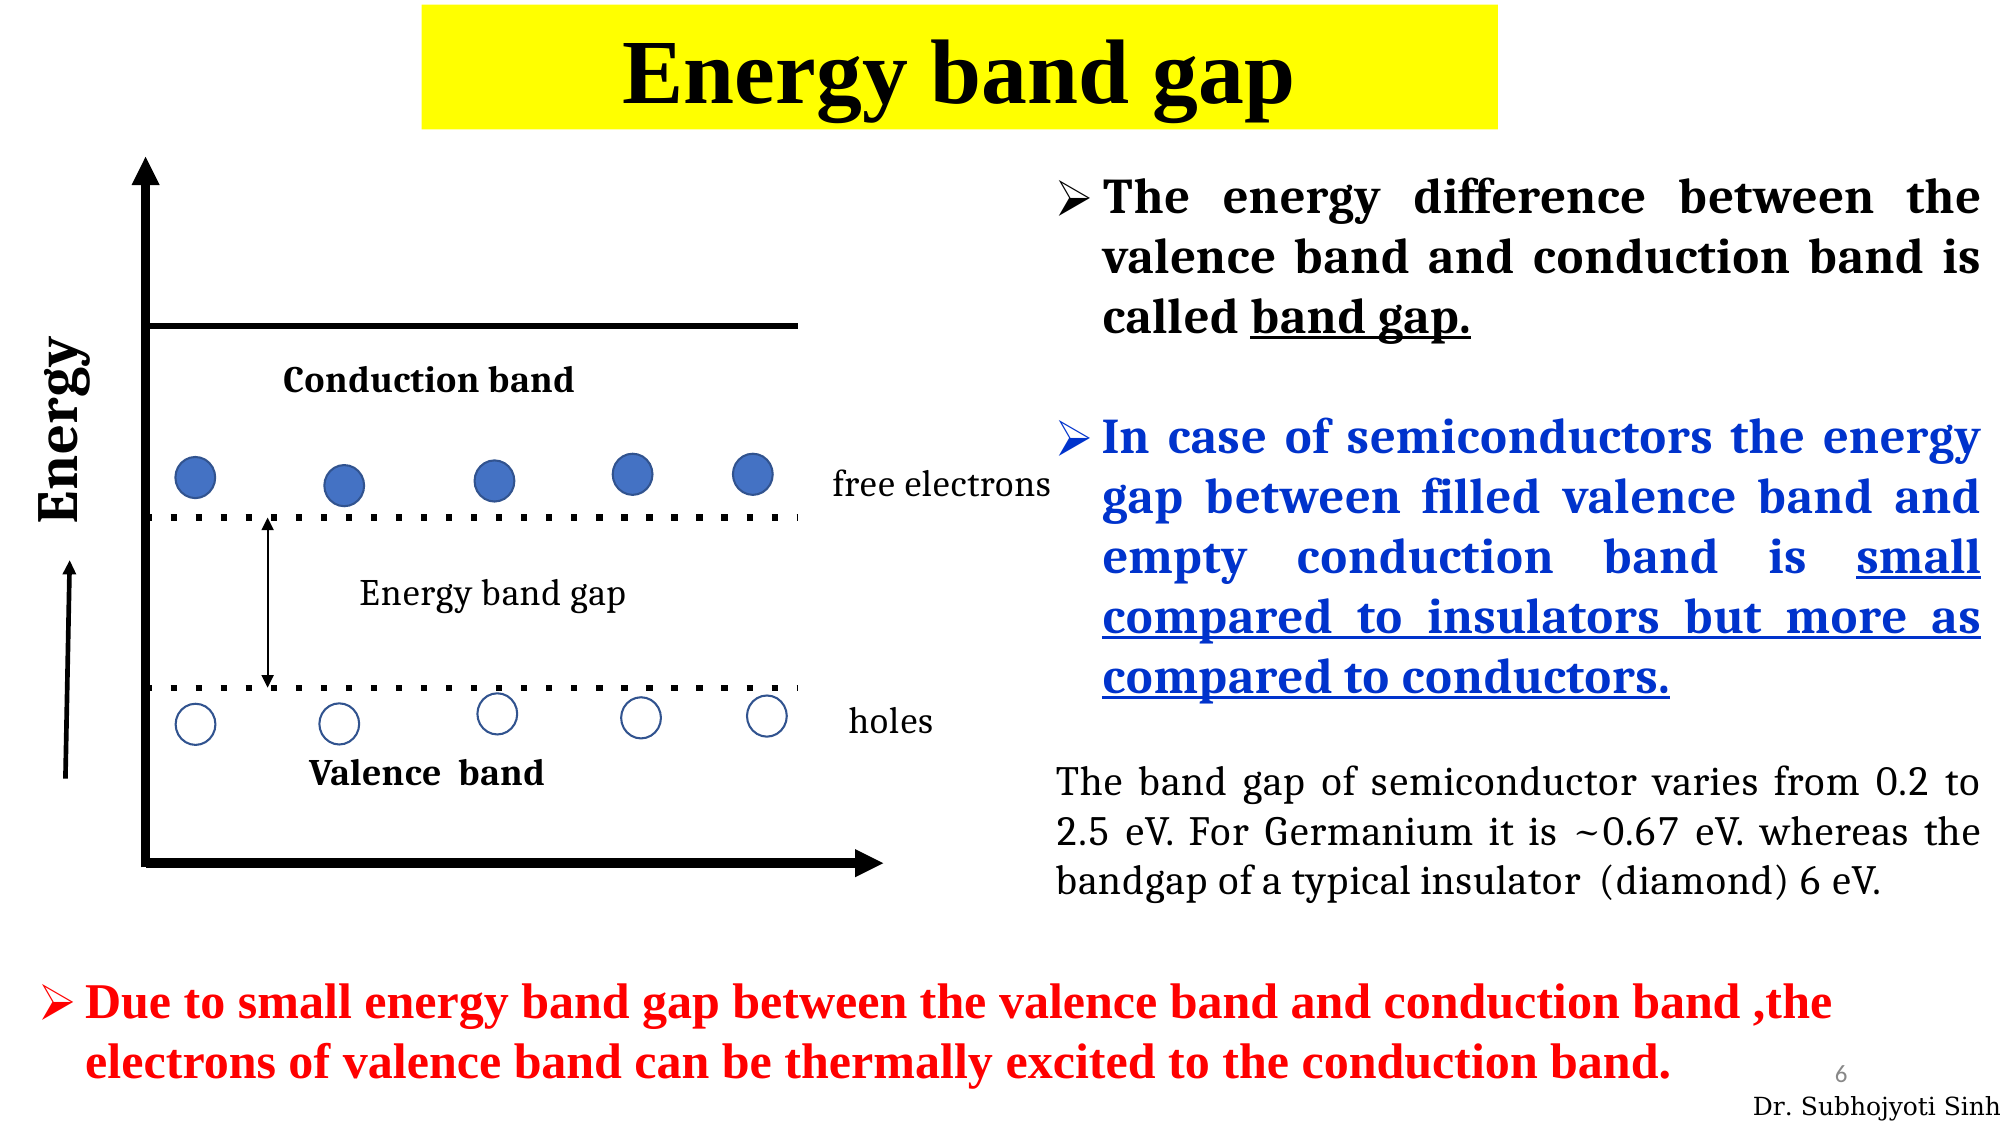

Energy band gap

The energy difference between the valence band and conduction band is called band gap.

In case of semiconductors the energy gap between filled valence band and empty conduction band is small compared to insulators but more as compared to conductors.

The band gap of semiconductor varies from 0.2 to 2.5 eV. For Germanium it is ~0.67 eV. whereas the bandgap of a typical insulator  (diamond) 6 eV.

Conduction band
Energy

Energy band gap

Valence  band
free electrons
holes
Due to small energy band gap between the valence band and conduction band ,the electrons of valence band can be thermally excited to the conduction band.
6
Dr. Subhojyoti Sinha